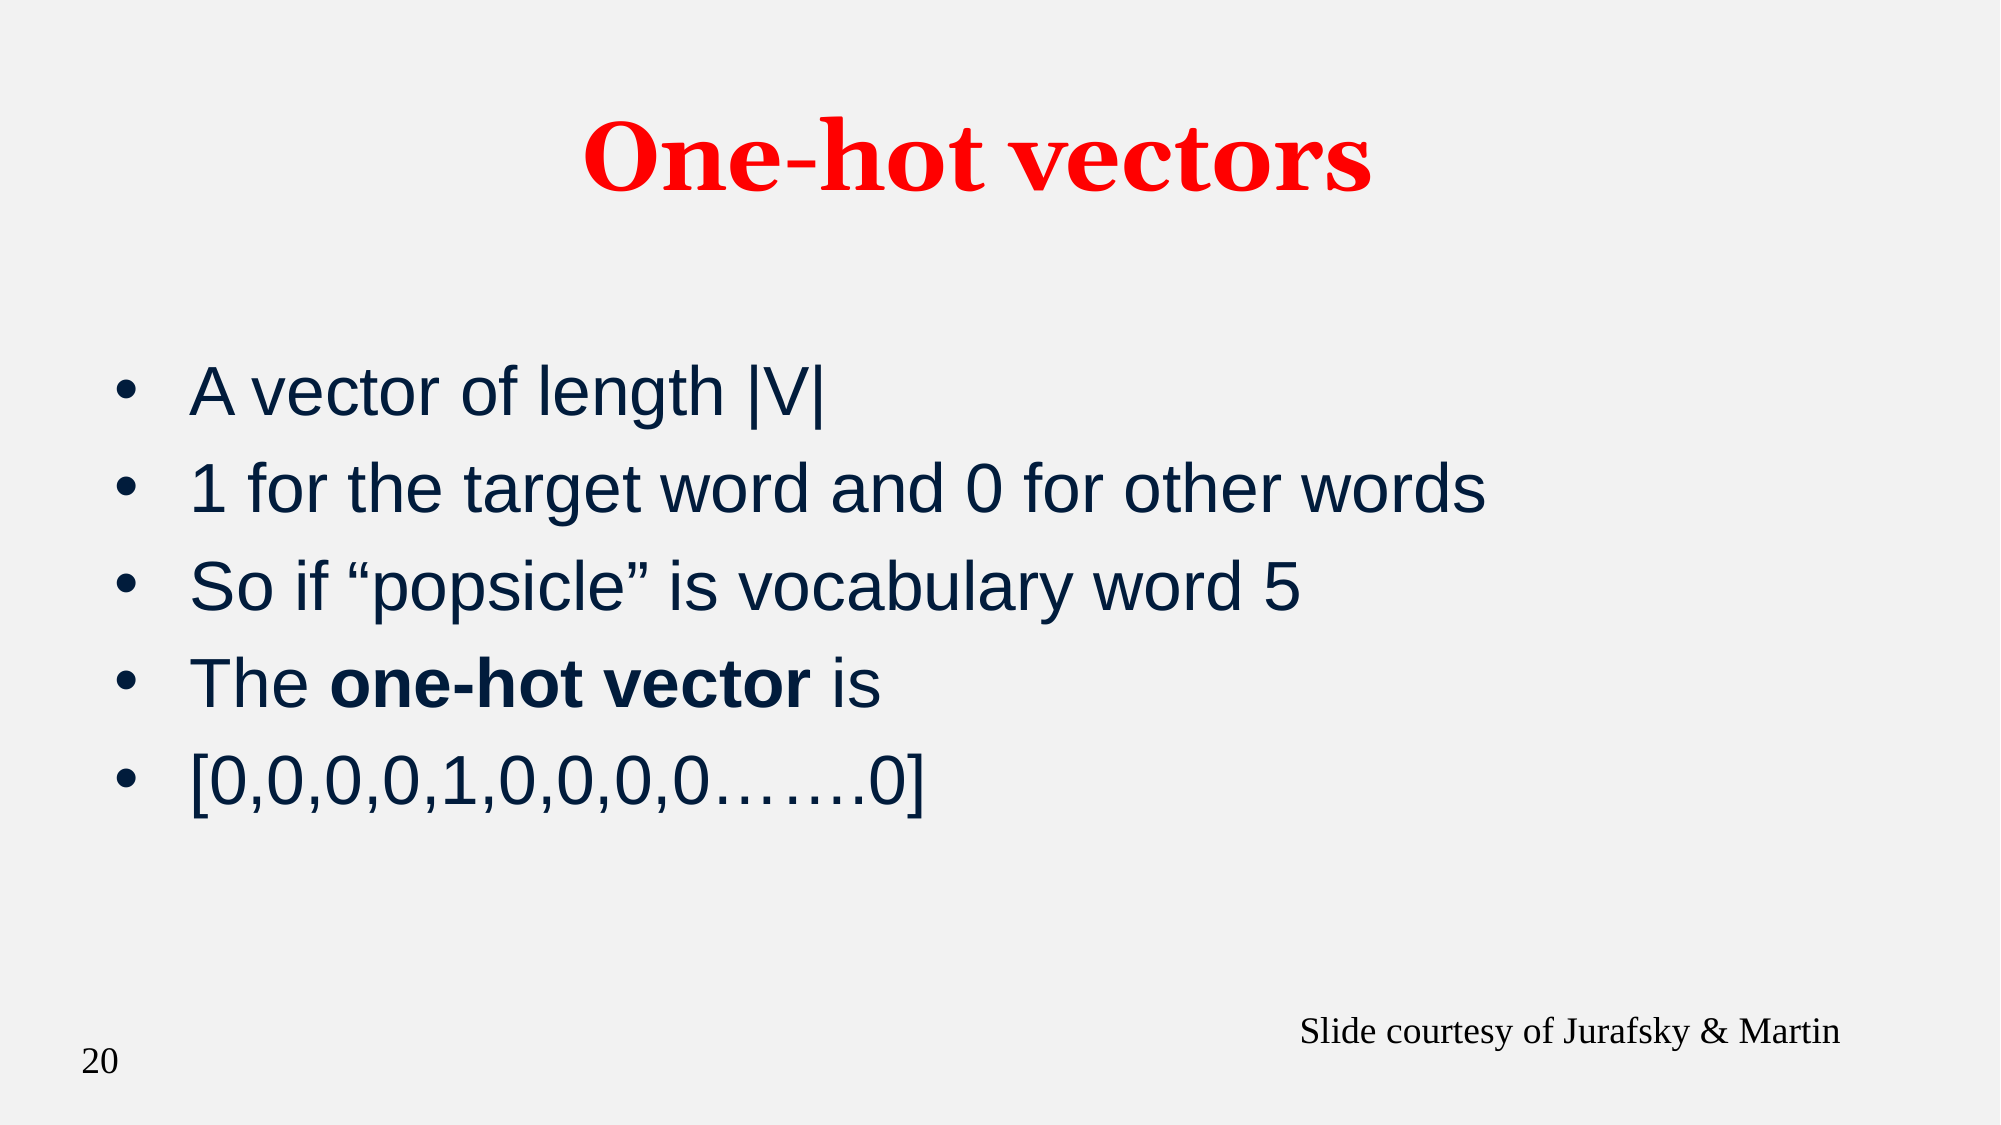

# One-hot vectors
A vector of length |V|
1 for the target word and 0 for other words
So if “popsicle” is vocabulary word 5
The one-hot vector is
[0,0,0,0,1,0,0,0,0…….0]
Slide courtesy of Jurafsky & Martin
20